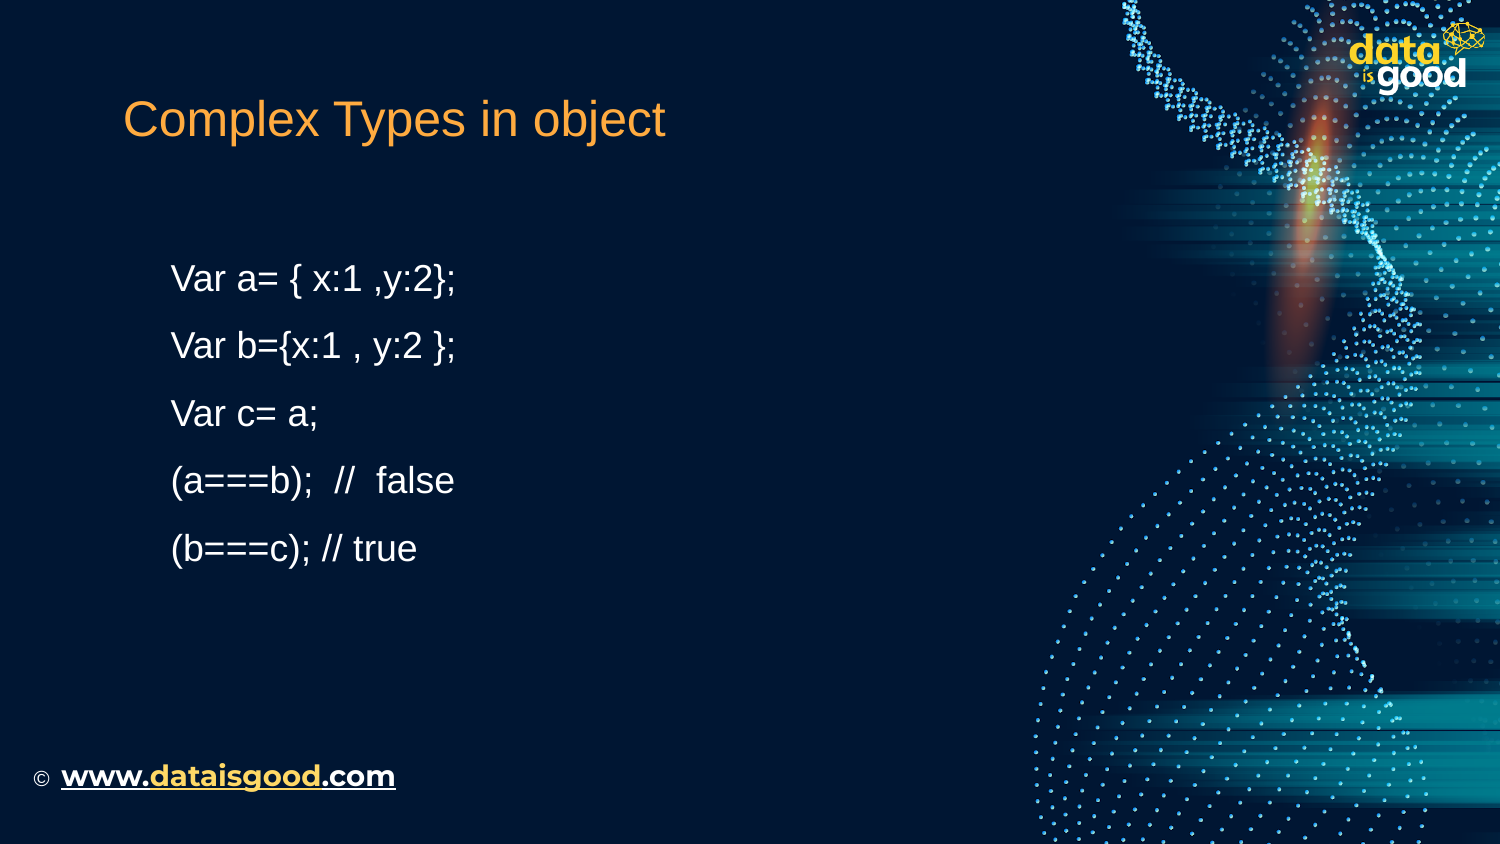

# Complex Types in object
Var a= { x:1 ,y:2};
Var b={x:1 , y:2 };
Var c= a;
(a===b);  //  false
(b===c); // true